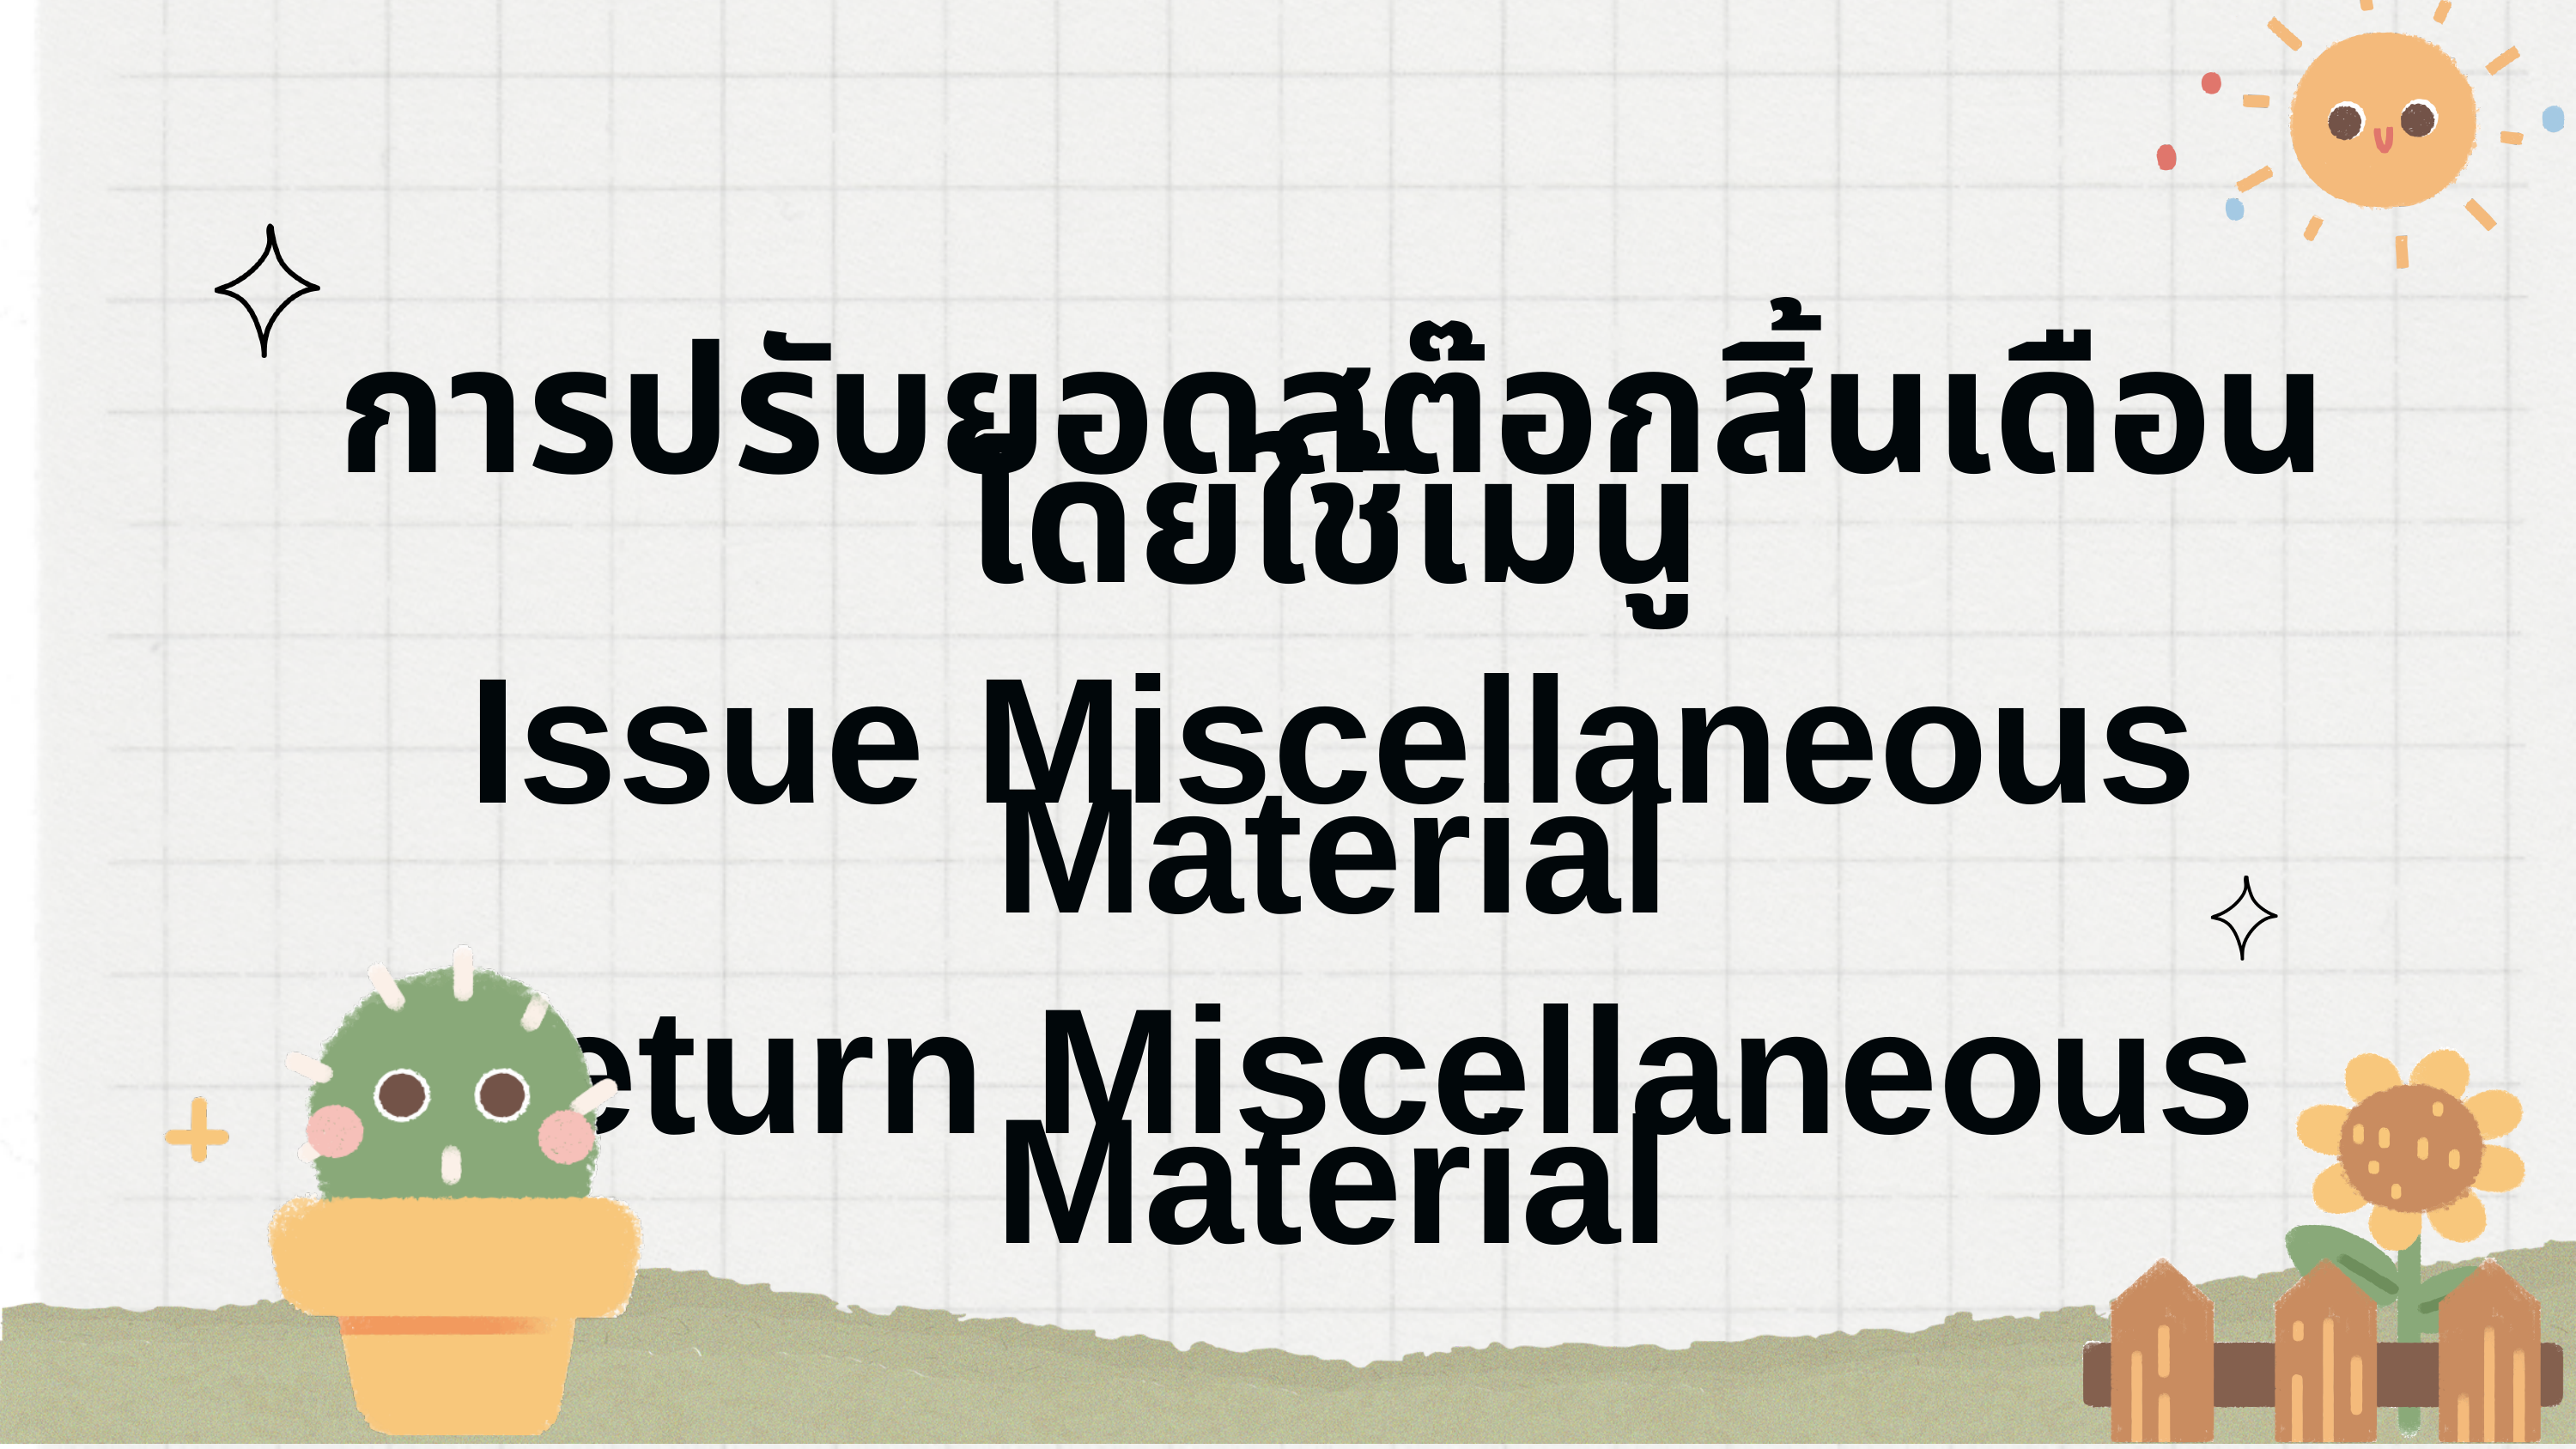

การปรับยอดสต๊อกสิ้นเดือนโดยใช้เมนู

Issue Miscellaneous Material

Return Miscellaneous Material